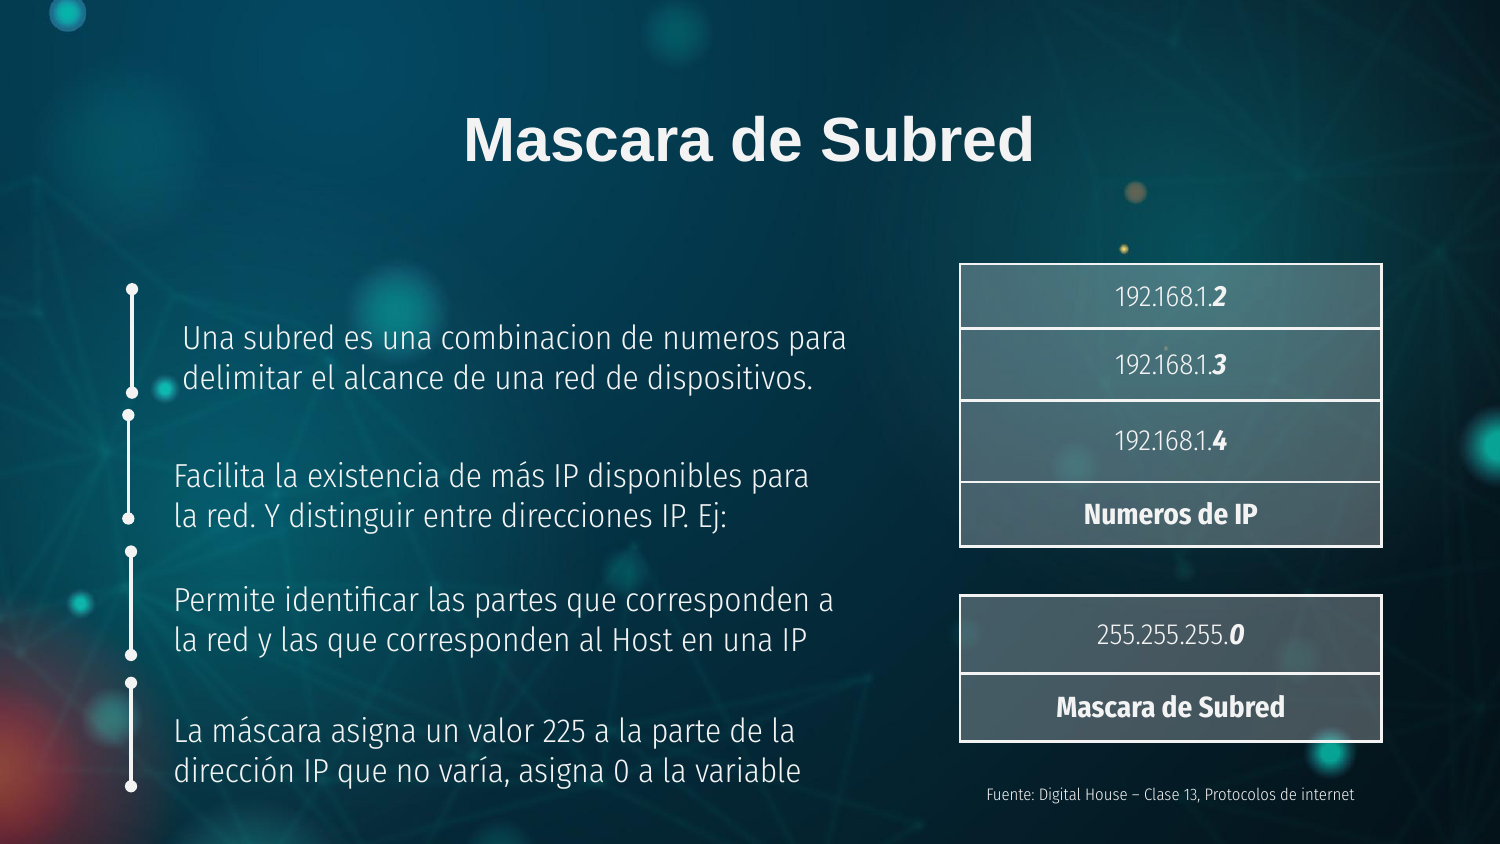

# Mascara de Subred
| 192.168.1.2 |  |
| --- | --- |
| 192.168.1.3 |  |
| 192.168.1.4 |  |
| Numeros de IP |  |
Una subred es una combinacion de numeros para delimitar el alcance de una red de dispositivos.
Facilita la existencia de más IP disponibles para la red. Y distinguir entre direcciones IP. Ej:
Permite identificar las partes que corresponden a la red y las que corresponden al Host en una IP
| 255.255.255.0 |  |
| --- | --- |
| Mascara de Subred |  |
La máscara asigna un valor 225 a la parte de la dirección IP que no varía, asigna 0 a la variable
Fuente: Digital House – Clase 13, Protocolos de internet